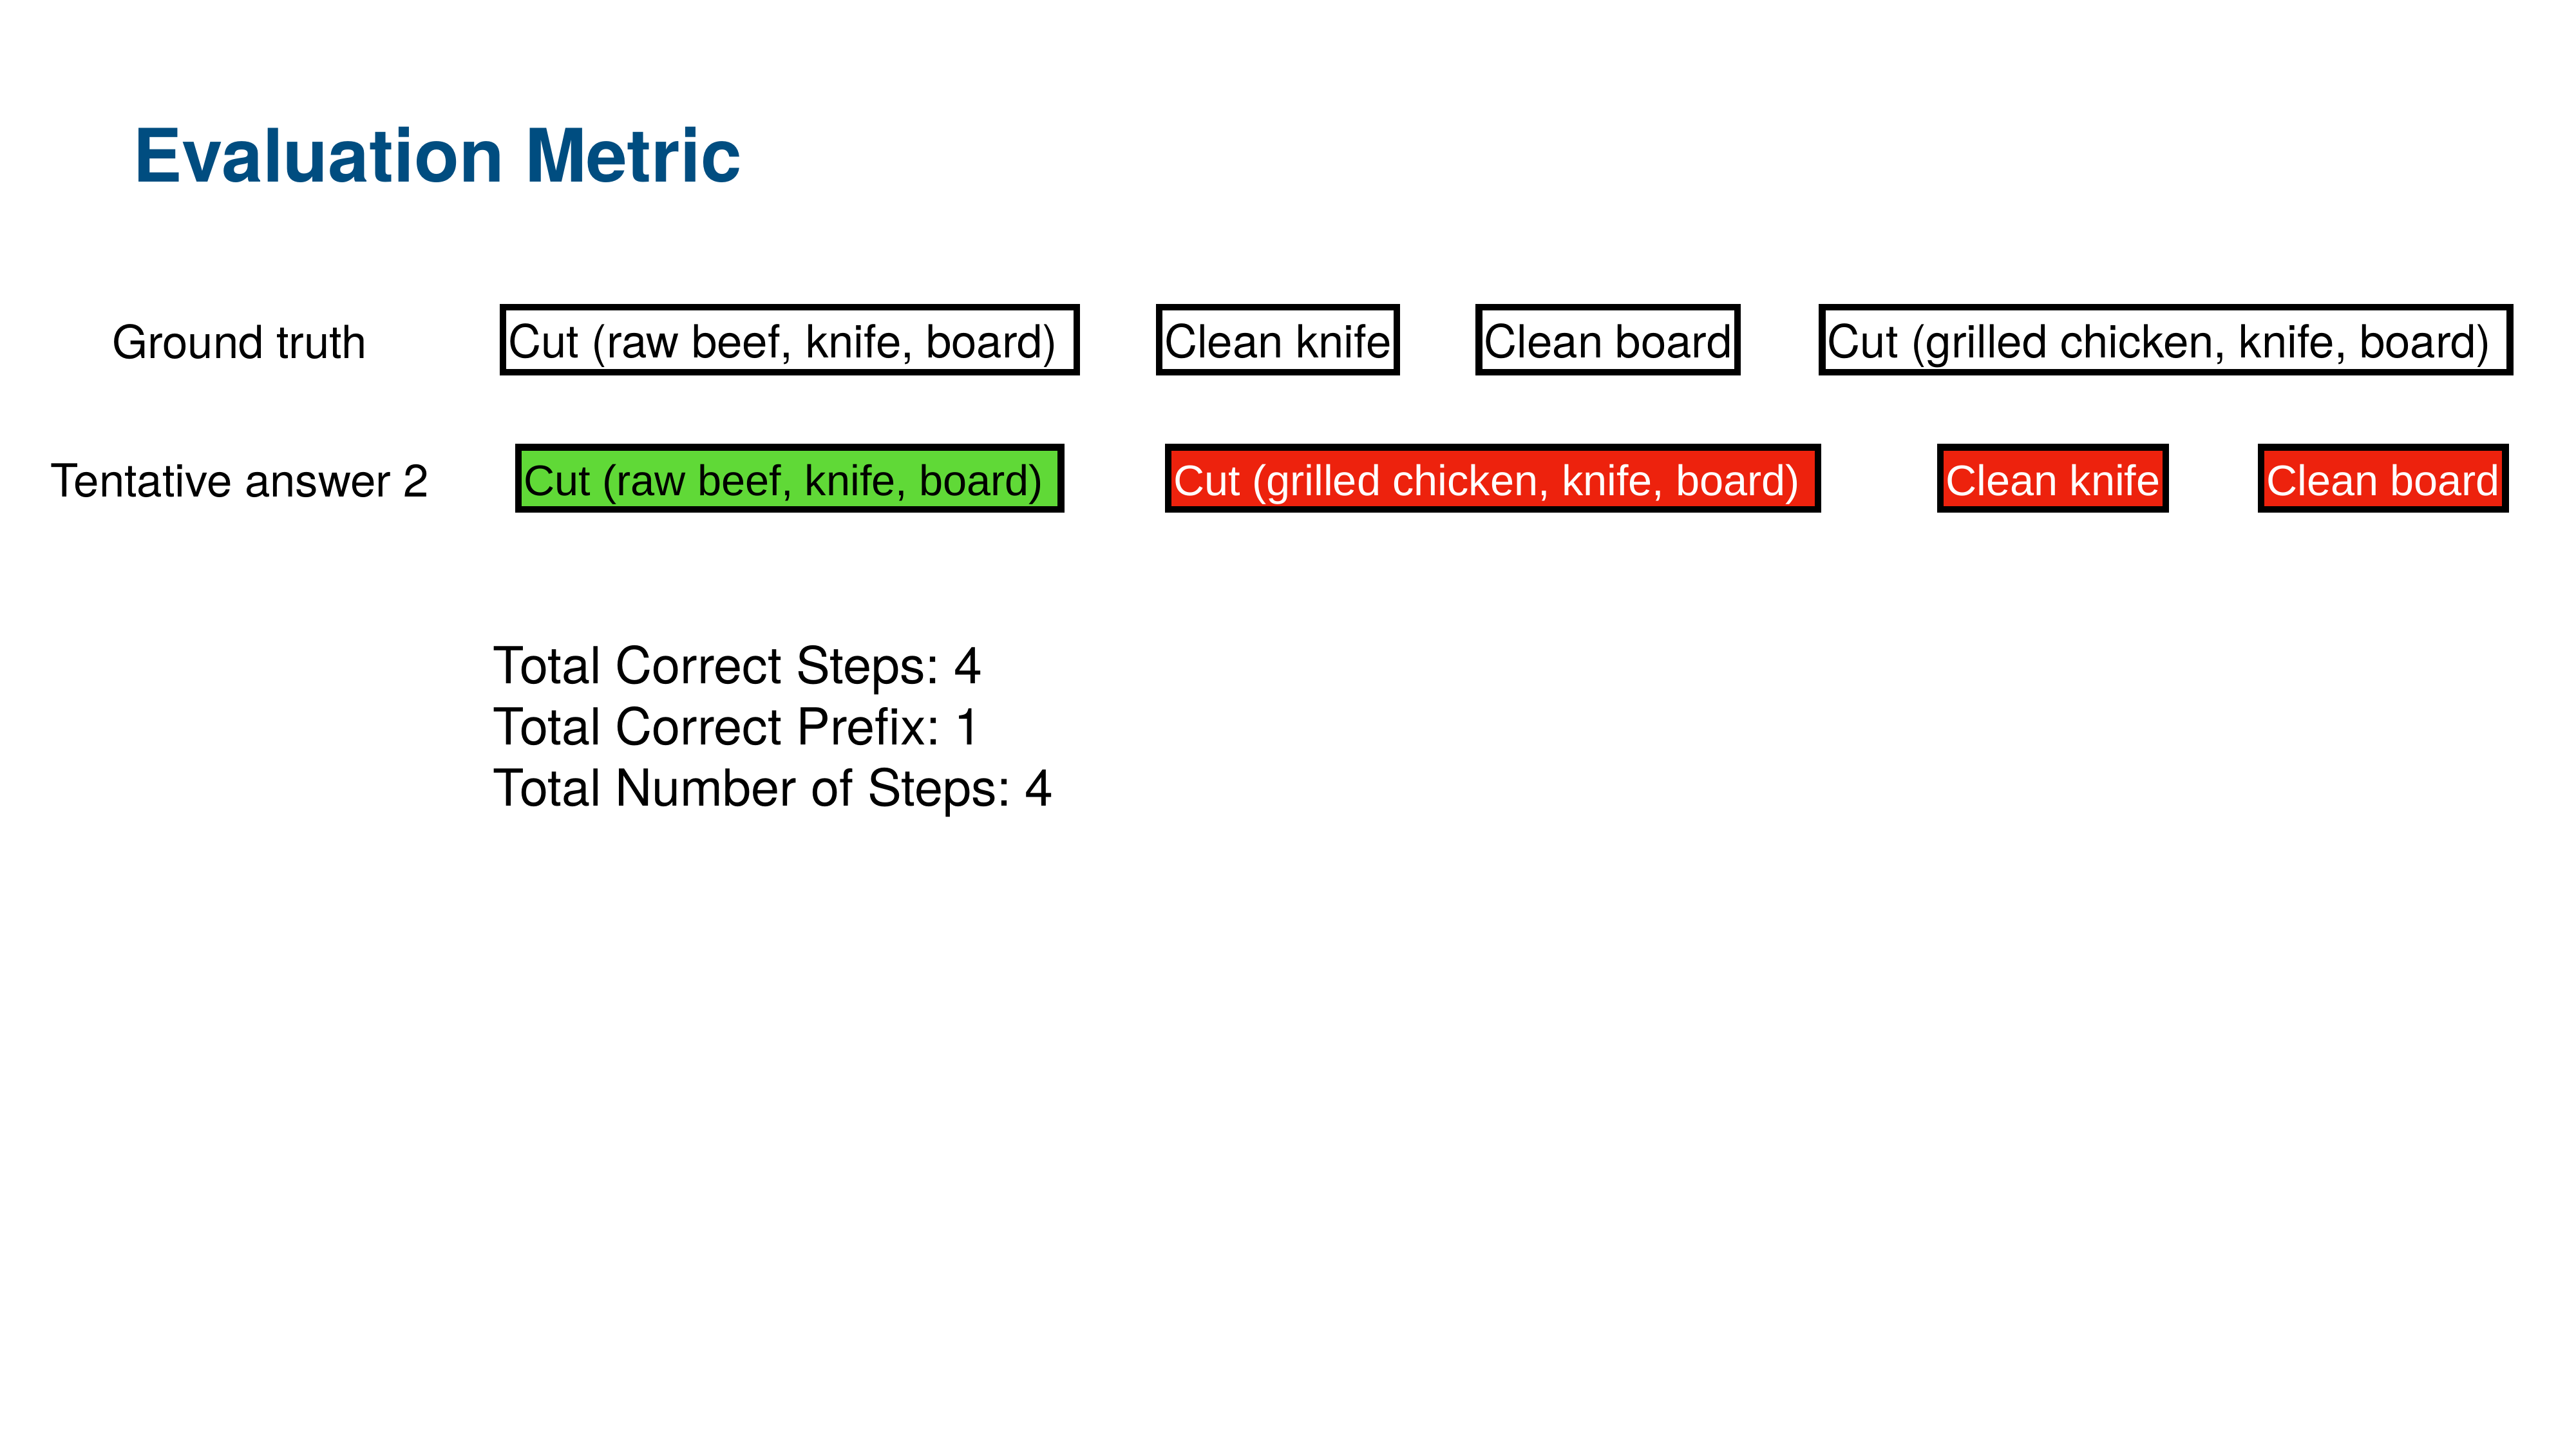

89
Evaluation Metric
Cut (raw beef, knife, board)
Clean knife
Clean board
Cut (grilled chicken, knife, board)
Ground truth
Cut (raw beef, knife, board)
Cut (grilled chicken, knife, board)
Clean knife
Clean board
Tentative answer 2
Total Correct Steps: 4
Total Correct Prefix: 1
Total Number of Steps: 4